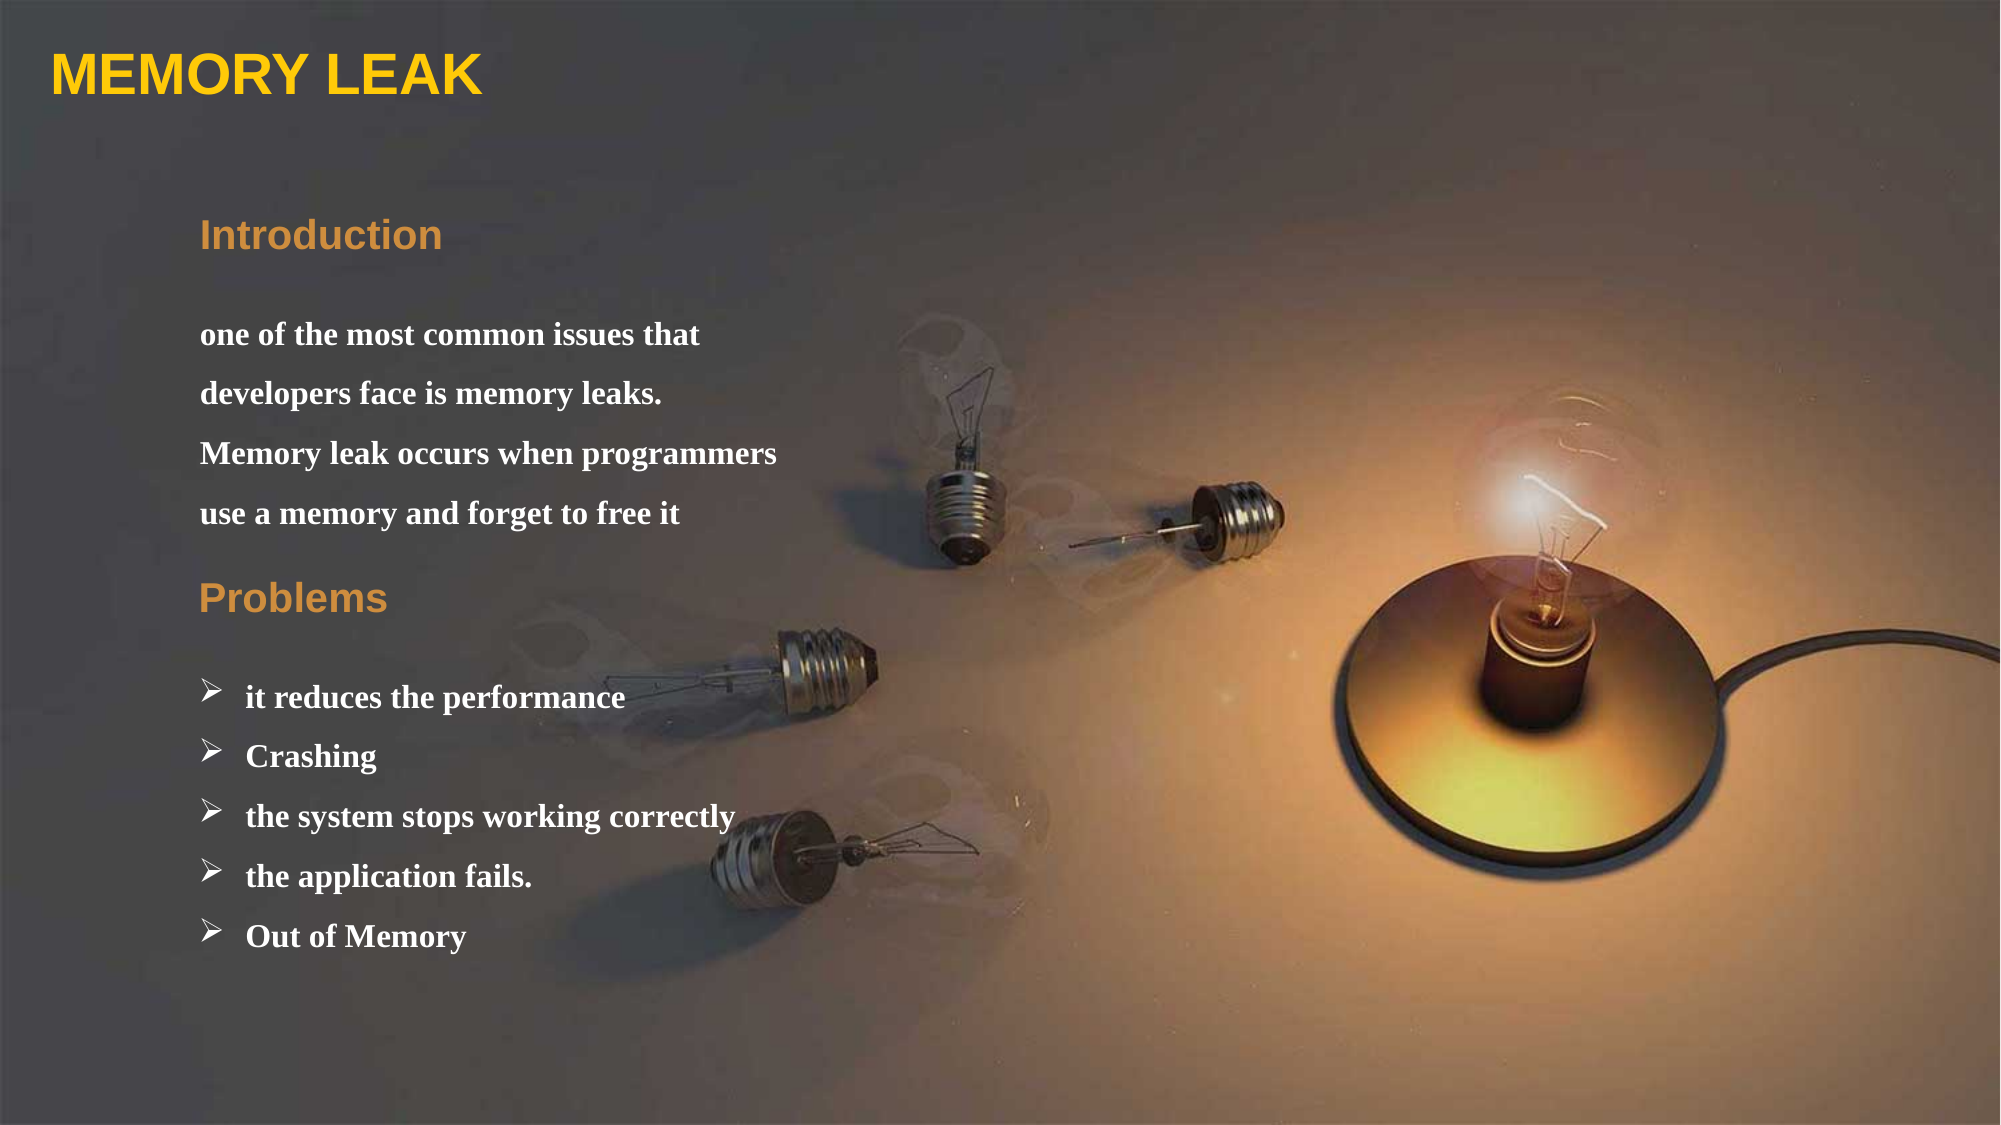

MEMORY LEAK
Introduction
one of the most common issues that developers face is memory leaks.
Memory leak occurs when programmers use a memory and forget to free it
Problems
it reduces the performance
Crashing
the system stops working correctly
the application fails.
Out of Memory